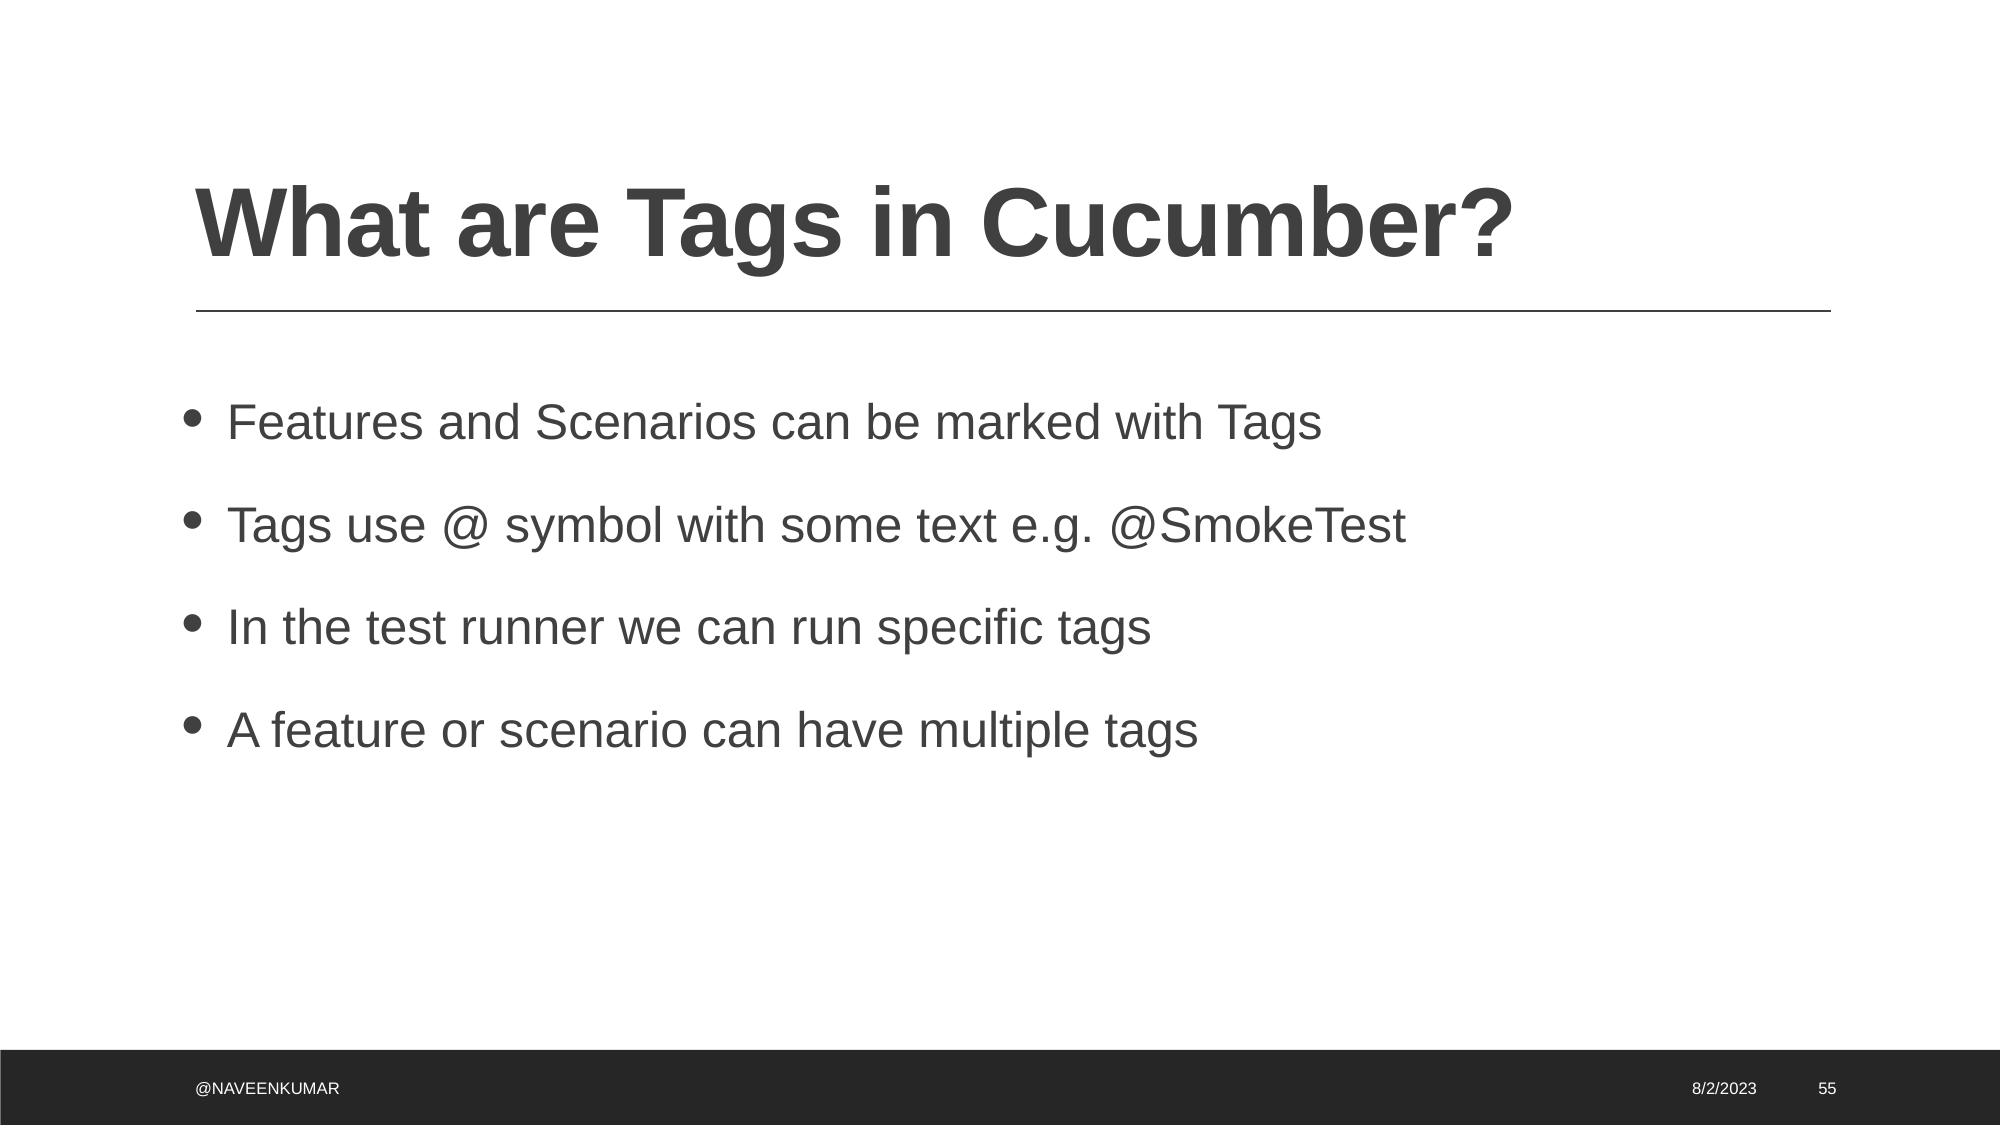

# What are Tags in Cucumber?
Features and Scenarios can be marked with Tags
Tags use @ symbol with some text e.g. @SmokeTest
In the test runner we can run specific tags
A feature or scenario can have multiple tags
@NAVEENKUMAR
8/2/2023
55